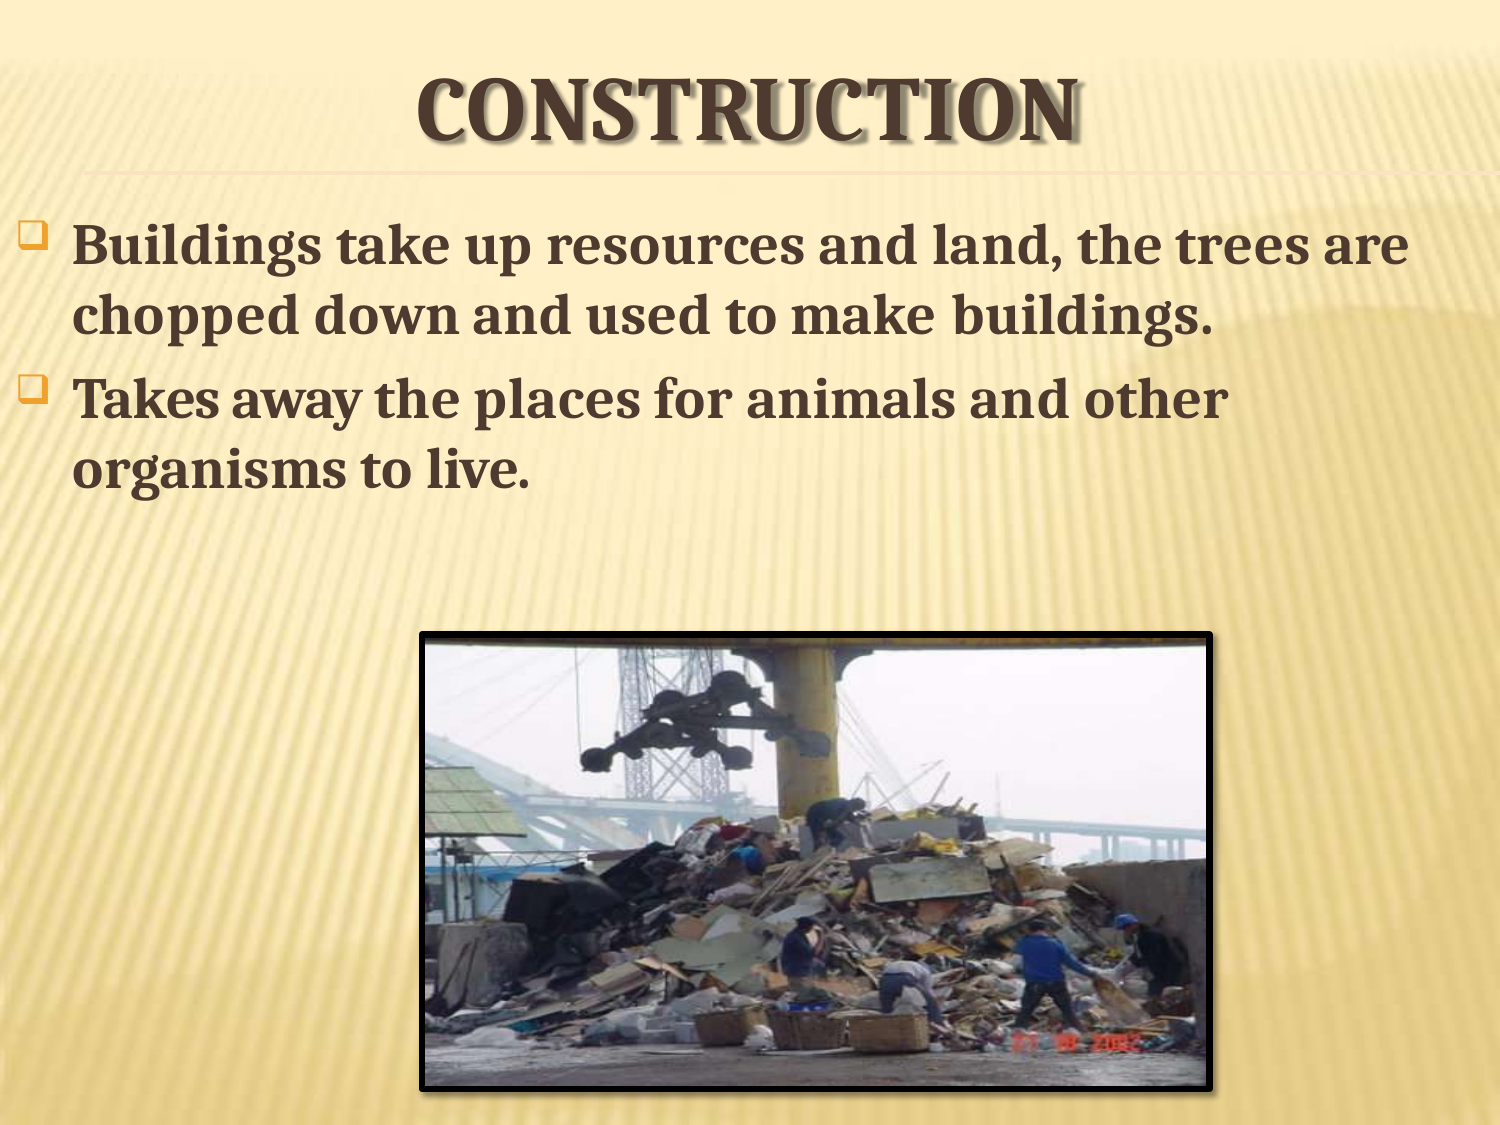

# CONSTRUCTION
Buildings take up resources and land, the trees are  chopped down and used to make buildings.
Takes away the places for animals and other  organisms to live.